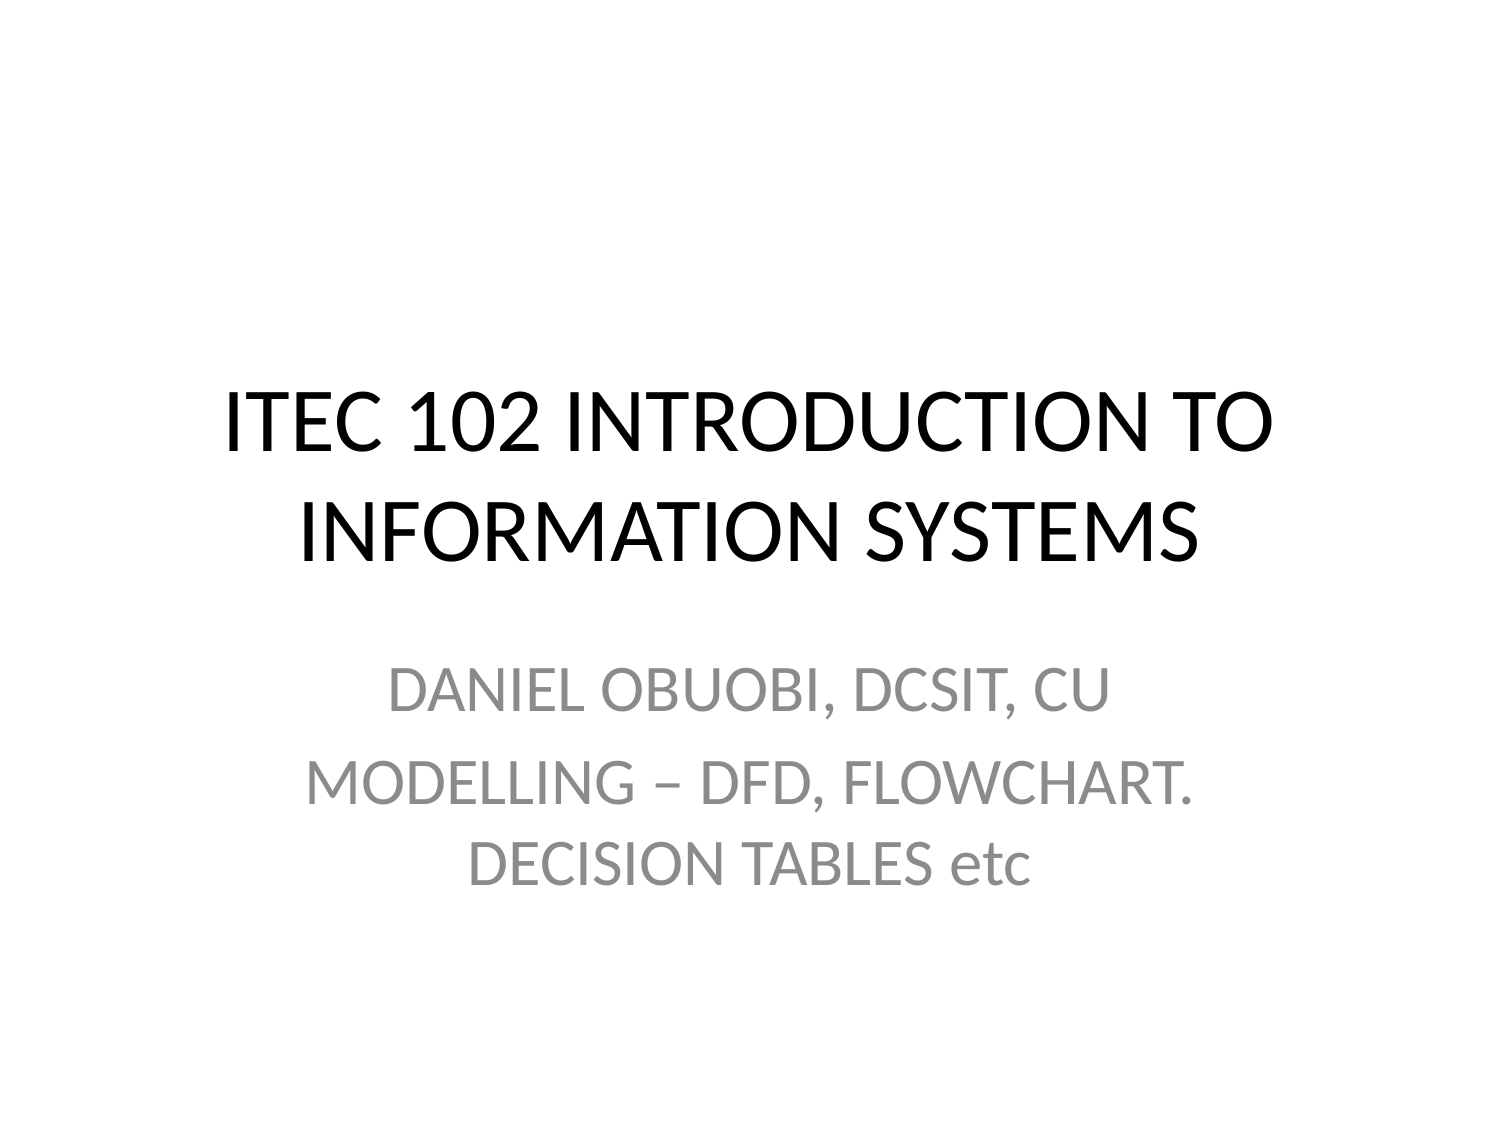

# ITEC 102 INTRODUCTION TO INFORMATION SYSTEMS
DANIEL OBUOBI, DCSIT, CU
MODELLING – DFD, FLOWCHART. DECISION TABLES etc